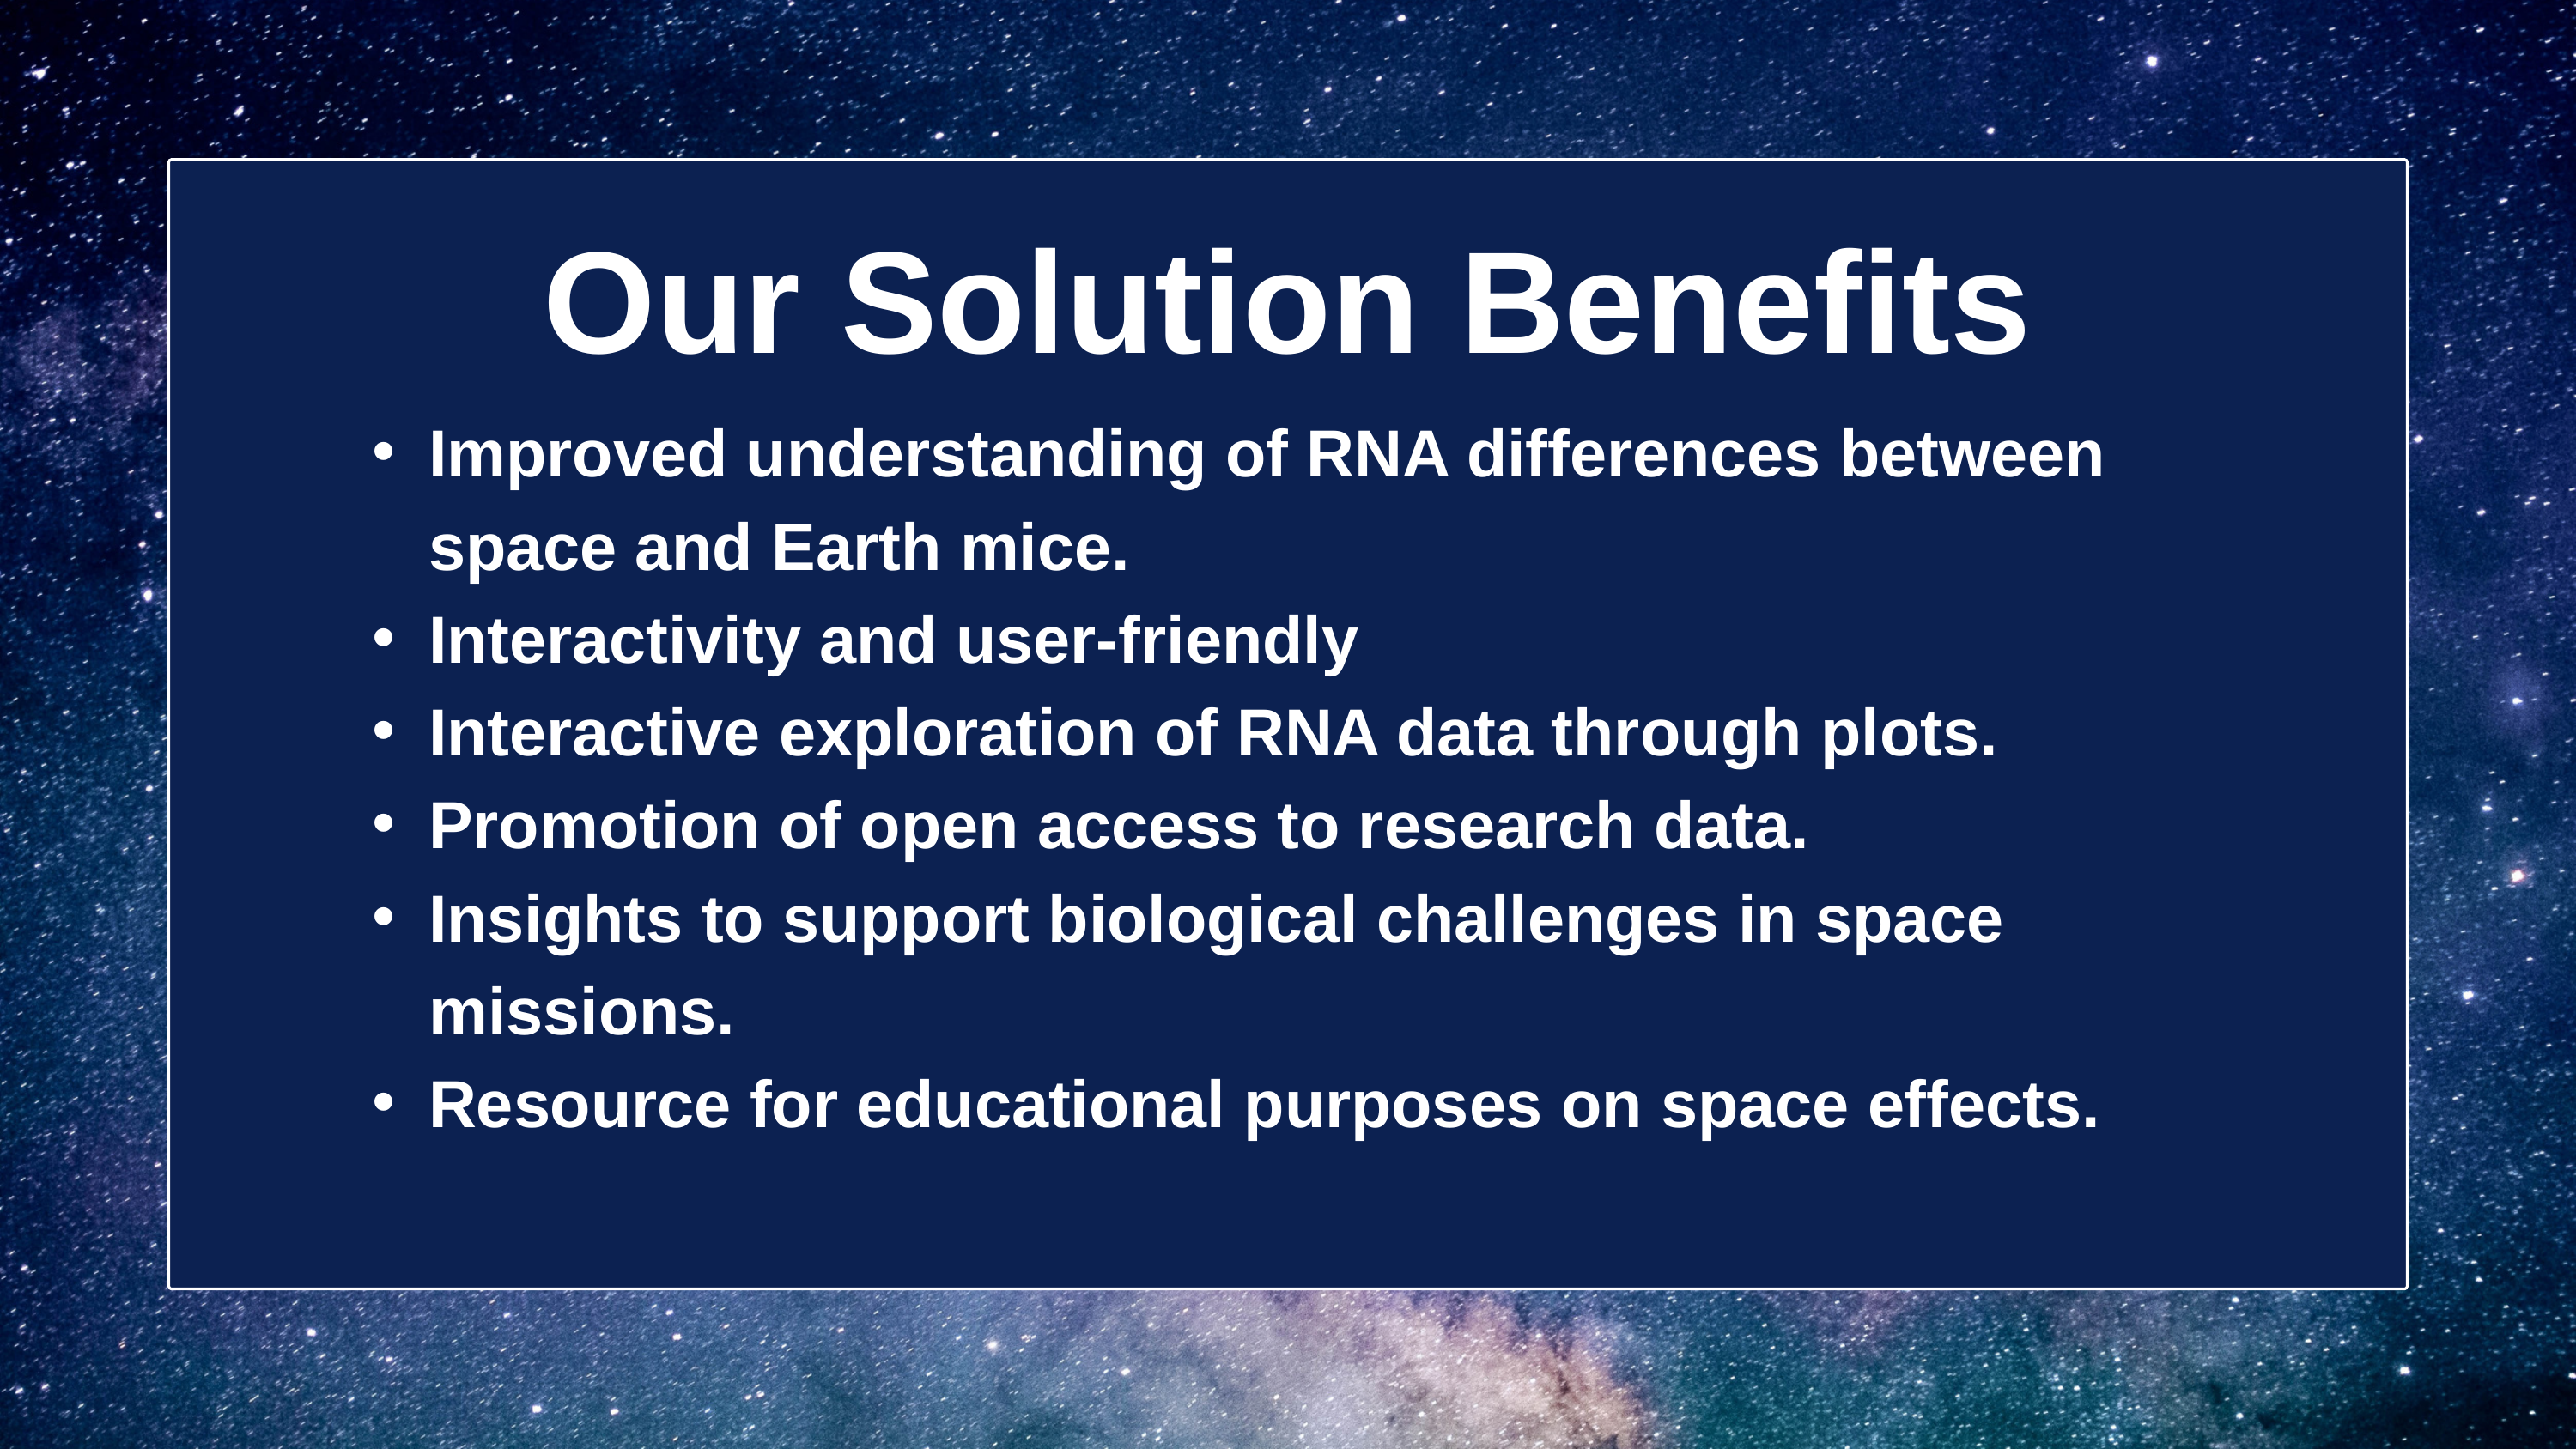

Our Solution Benefits
Improved understanding of RNA differences between space and Earth mice.
Interactivity and user-friendly
Interactive exploration of RNA data through plots.
Promotion of open access to research data.
Insights to support biological challenges in space missions.
Resource for educational purposes on space effects.